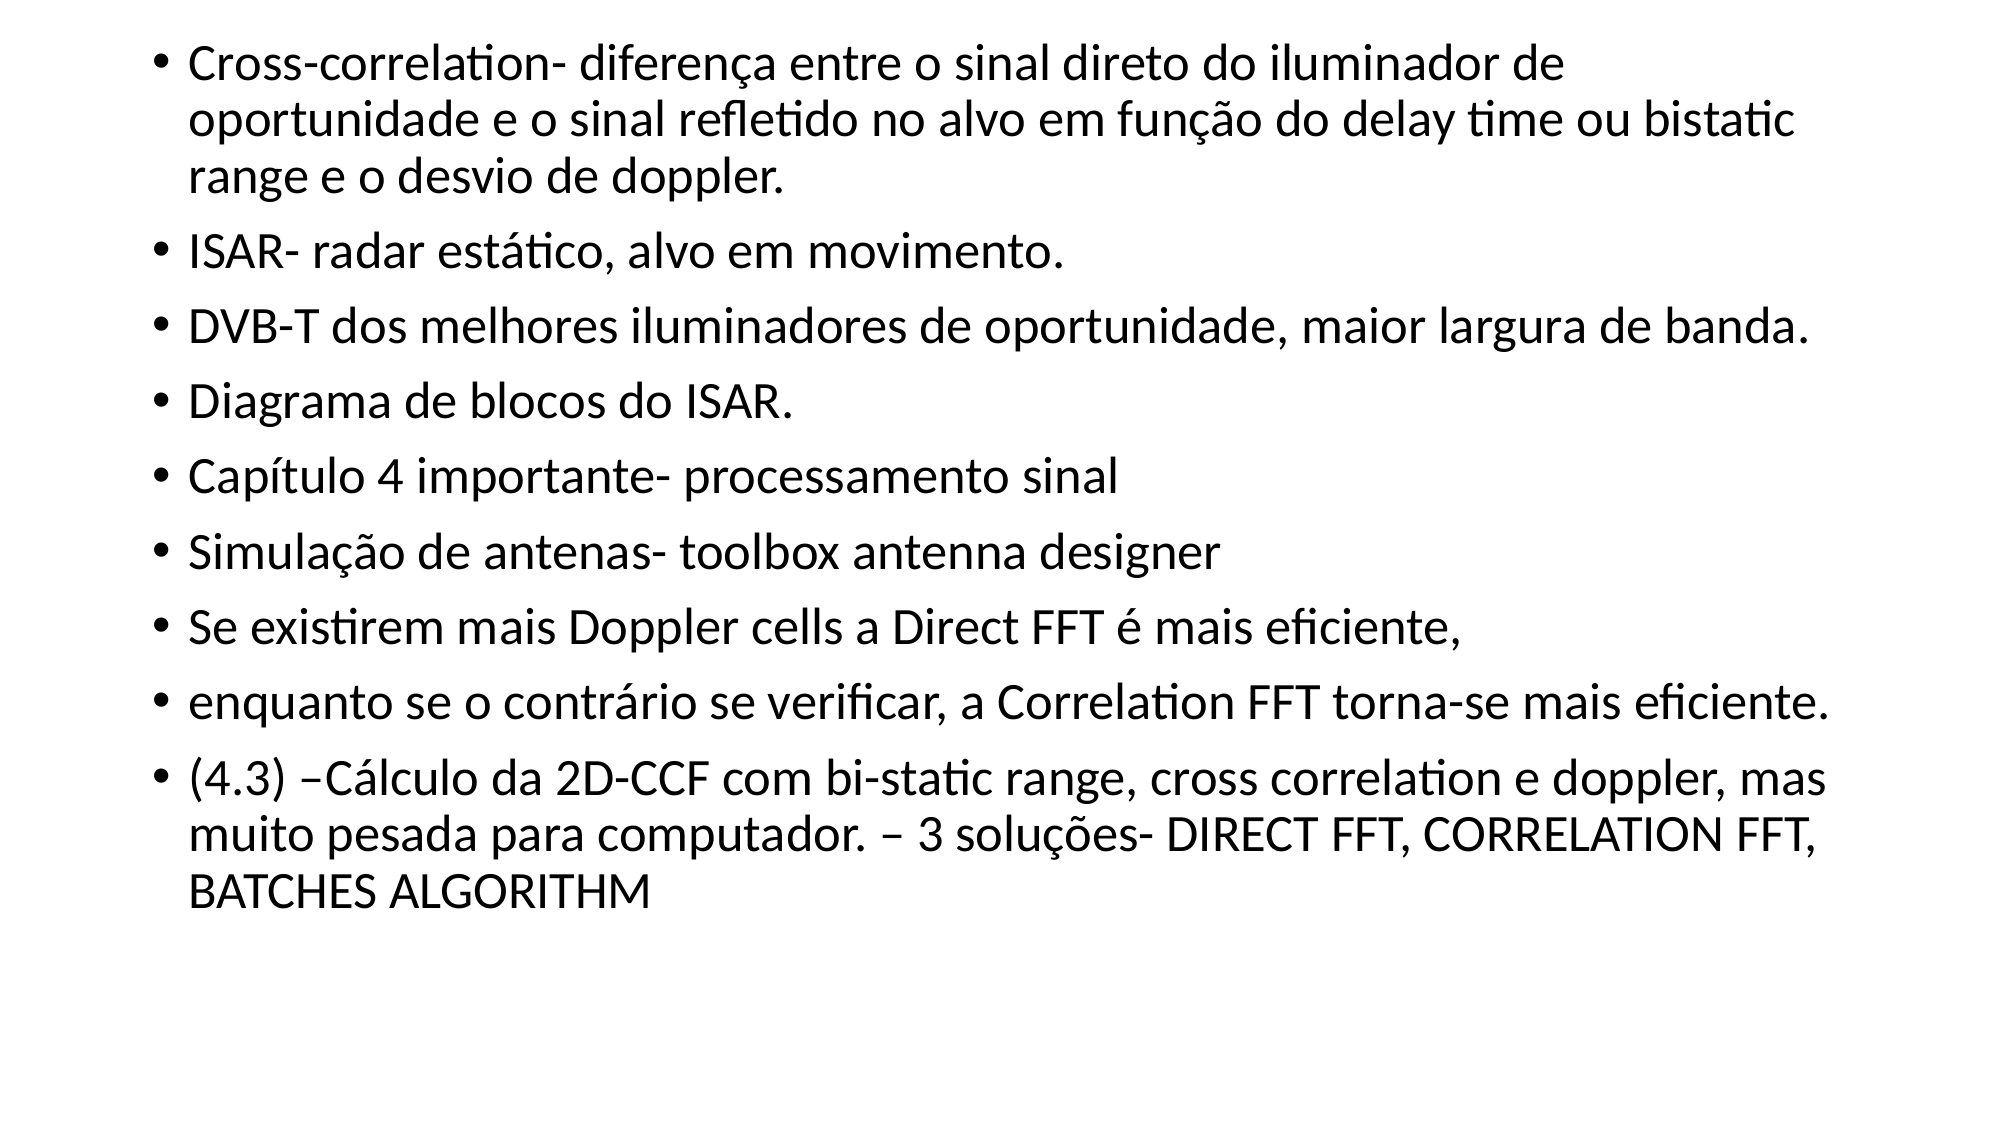

Cross-correlation- diferença entre o sinal direto do iluminador de oportunidade e o sinal refletido no alvo em função do delay time ou bistatic range e o desvio de doppler.
ISAR- radar estático, alvo em movimento.
DVB-T dos melhores iluminadores de oportunidade, maior largura de banda.
Diagrama de blocos do ISAR.
Capítulo 4 importante- processamento sinal
Simulação de antenas- toolbox antenna designer
Se existirem mais Doppler cells a Direct FFT é mais eficiente,
enquanto se o contrário se verificar, a Correlation FFT torna-se mais eficiente.
(4.3) –Cálculo da 2D-CCF com bi-static range, cross correlation e doppler, mas muito pesada para computador. – 3 soluções- DIRECT FFT, CORRELATION FFT, BATCHES ALGORITHM